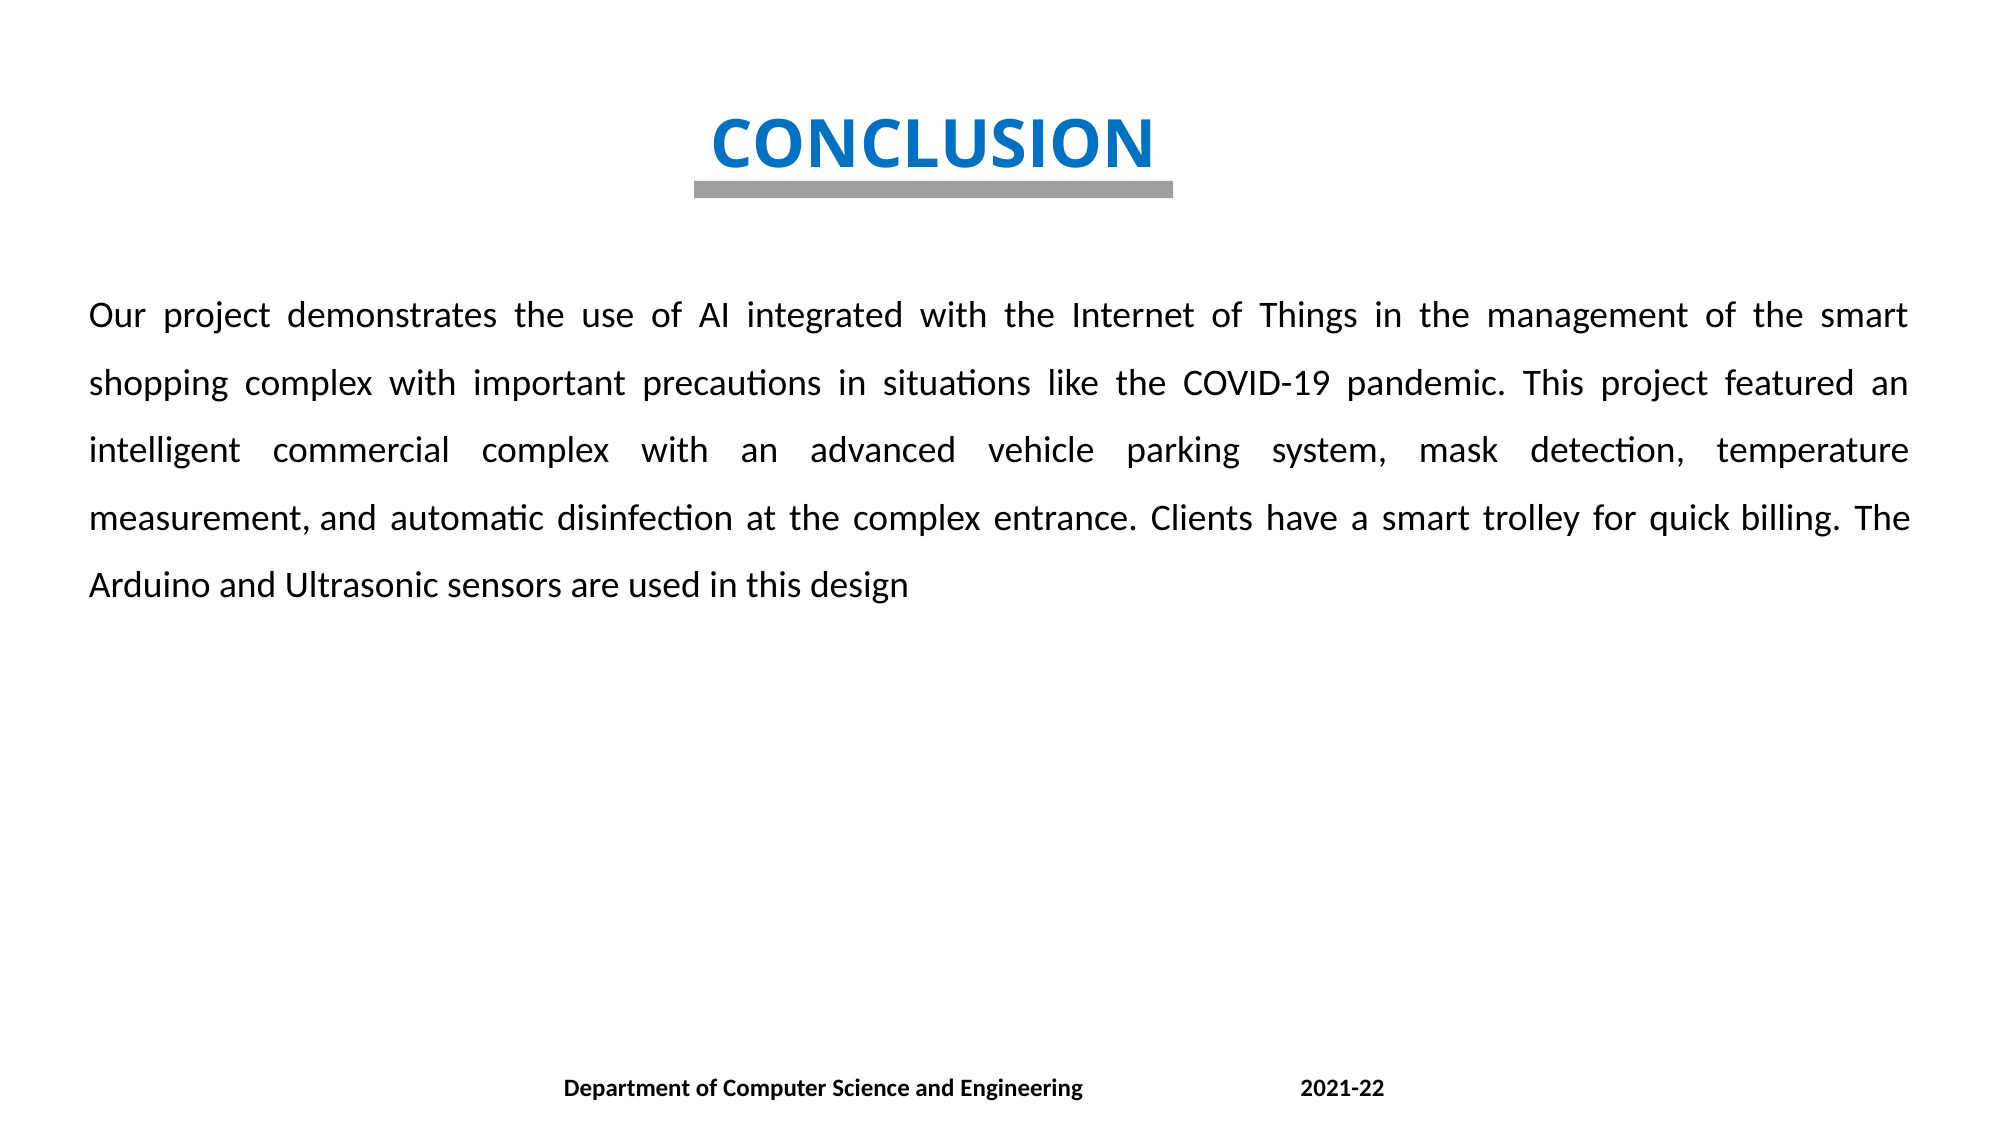

CONCLUSION

Our project demonstrates the use of AI integrated with the Internet of Things in the management of the smart shopping complex with important precautions in situations like the COVID-19 pandemic. This project featured an intelligent commercial complex with an advanced vehicle parking system, mask detection, temperature measurement, and automatic disinfection at the complex entrance. Clients have a smart trolley for quick billing. The Arduino and Ultrasonic sensors are used in this design
Department of Computer Science and Engineering                                      2021-22